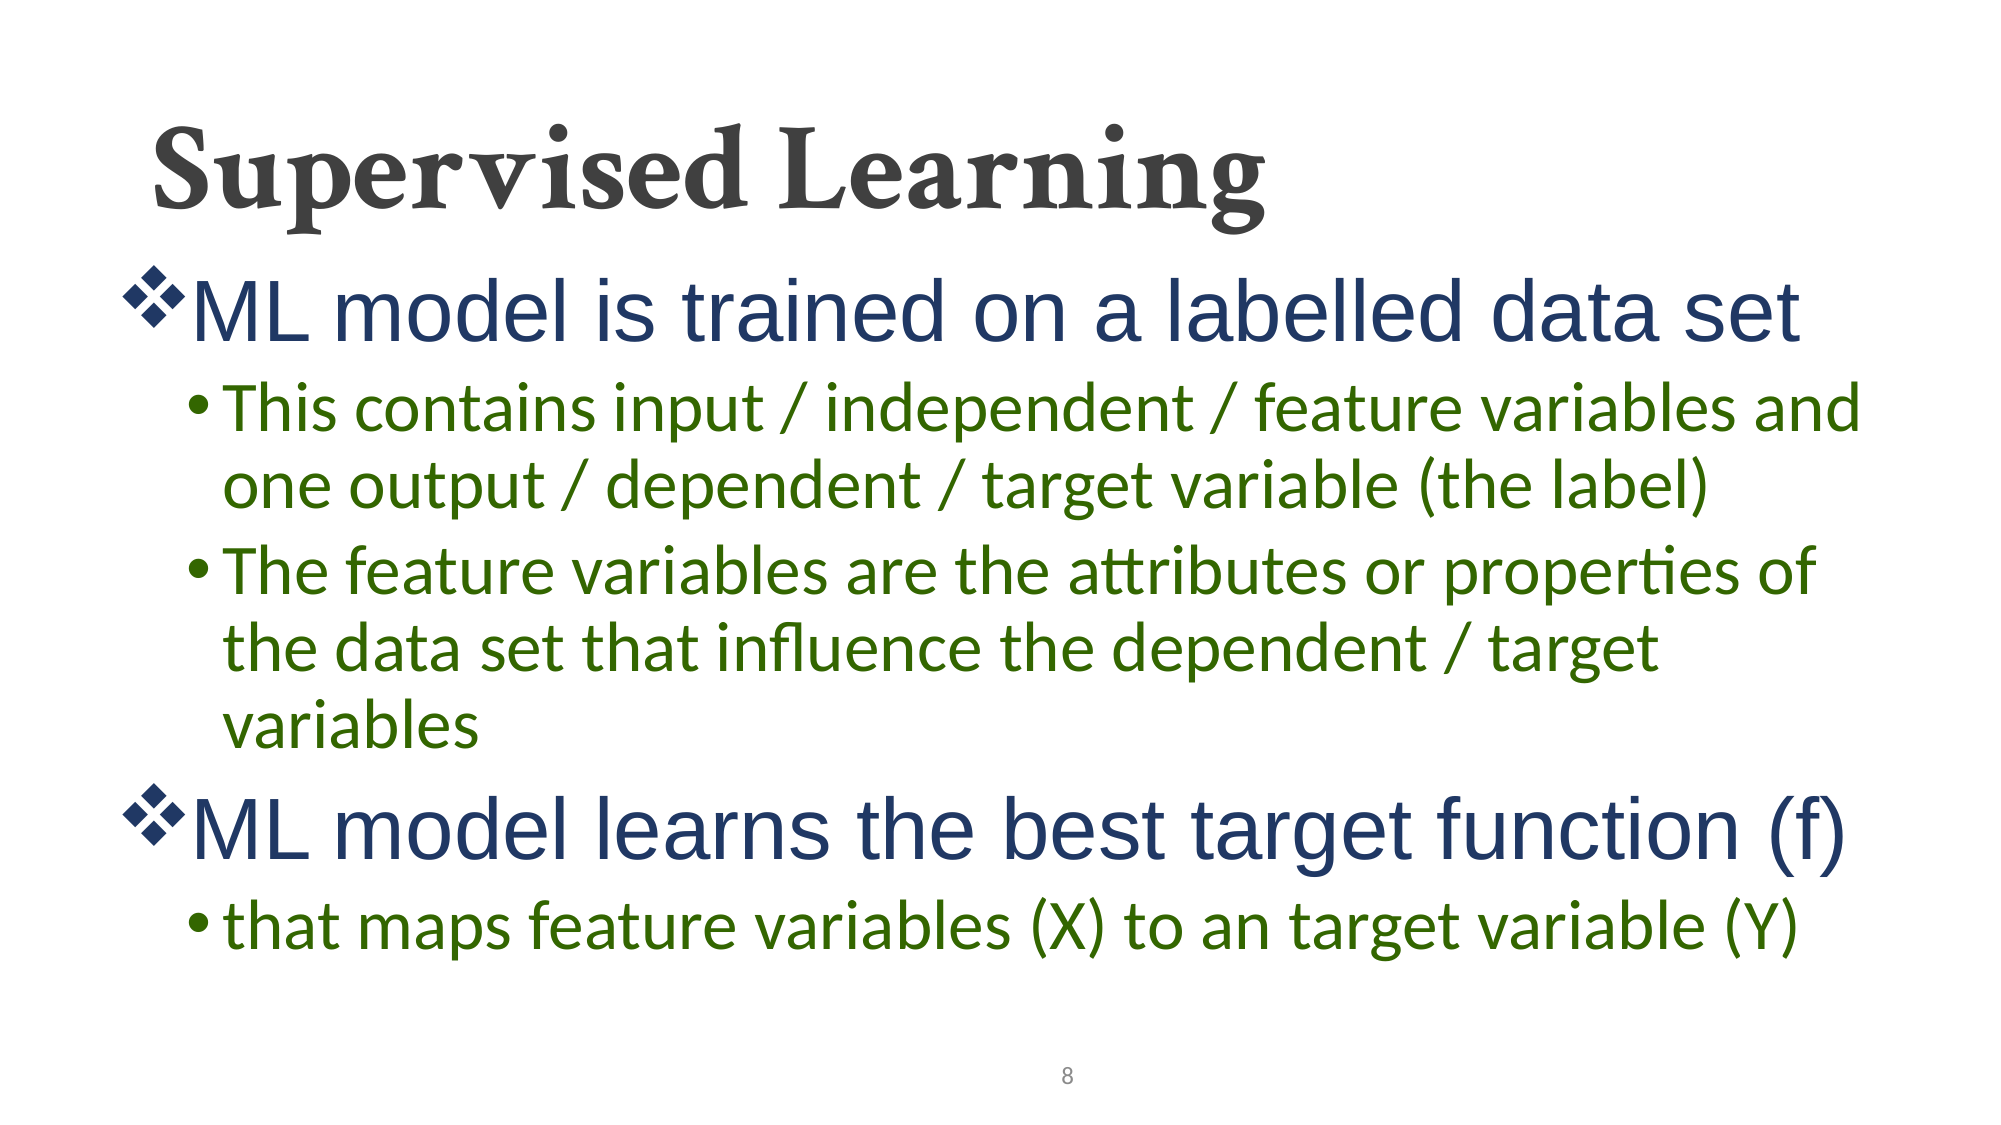

# Supervised Learning
ML model is trained on a labelled data set
This contains input / independent / feature variables and one output / dependent / target variable (the label)
The feature variables are the attributes or properties of the data set that influence the dependent / target variables
ML model learns the best target function (f)
that maps feature variables (X) to an target variable (Y)

8